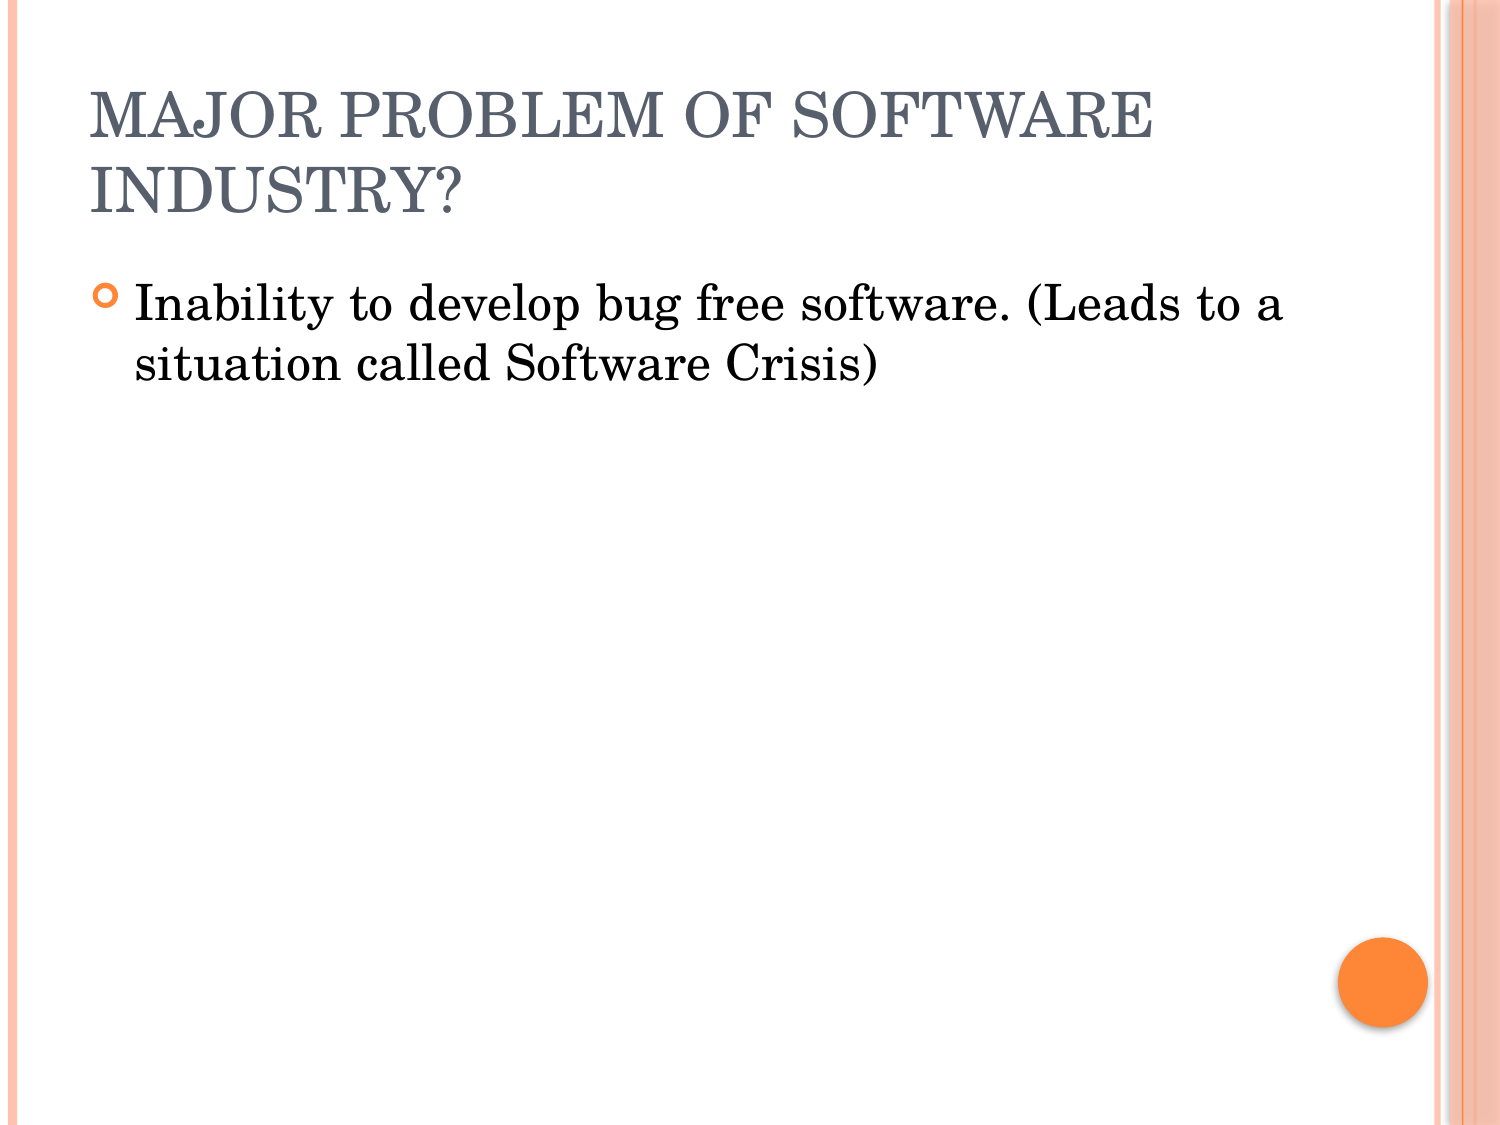

# Major problem of Software industry?
Inability to develop bug free software. (Leads to a situation called Software Crisis)